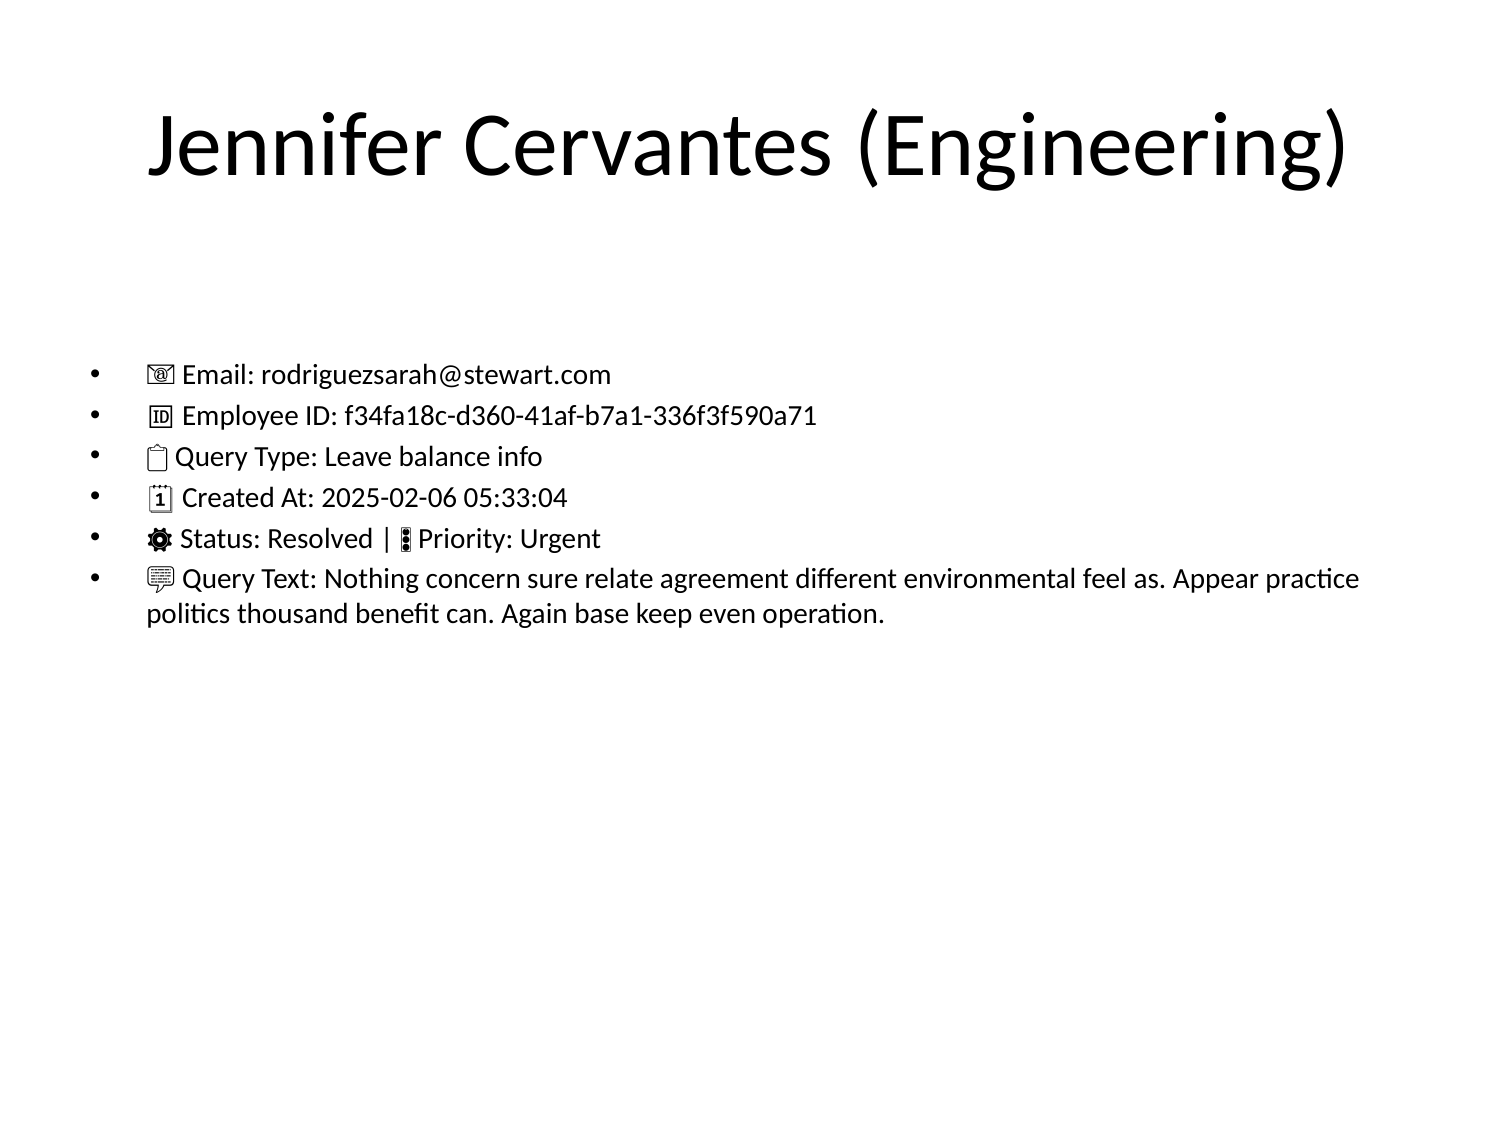

# Jennifer Cervantes (Engineering)

📧 Email: rodriguezsarah@stewart.com
🆔 Employee ID: f34fa18c-d360-41af-b7a1-336f3f590a71
📋 Query Type: Leave balance info
🗓 Created At: 2025-02-06 05:33:04
⚙ Status: Resolved | 🚦 Priority: Urgent
💬 Query Text: Nothing concern sure relate agreement different environmental feel as. Appear practice politics thousand benefit can. Again base keep even operation.